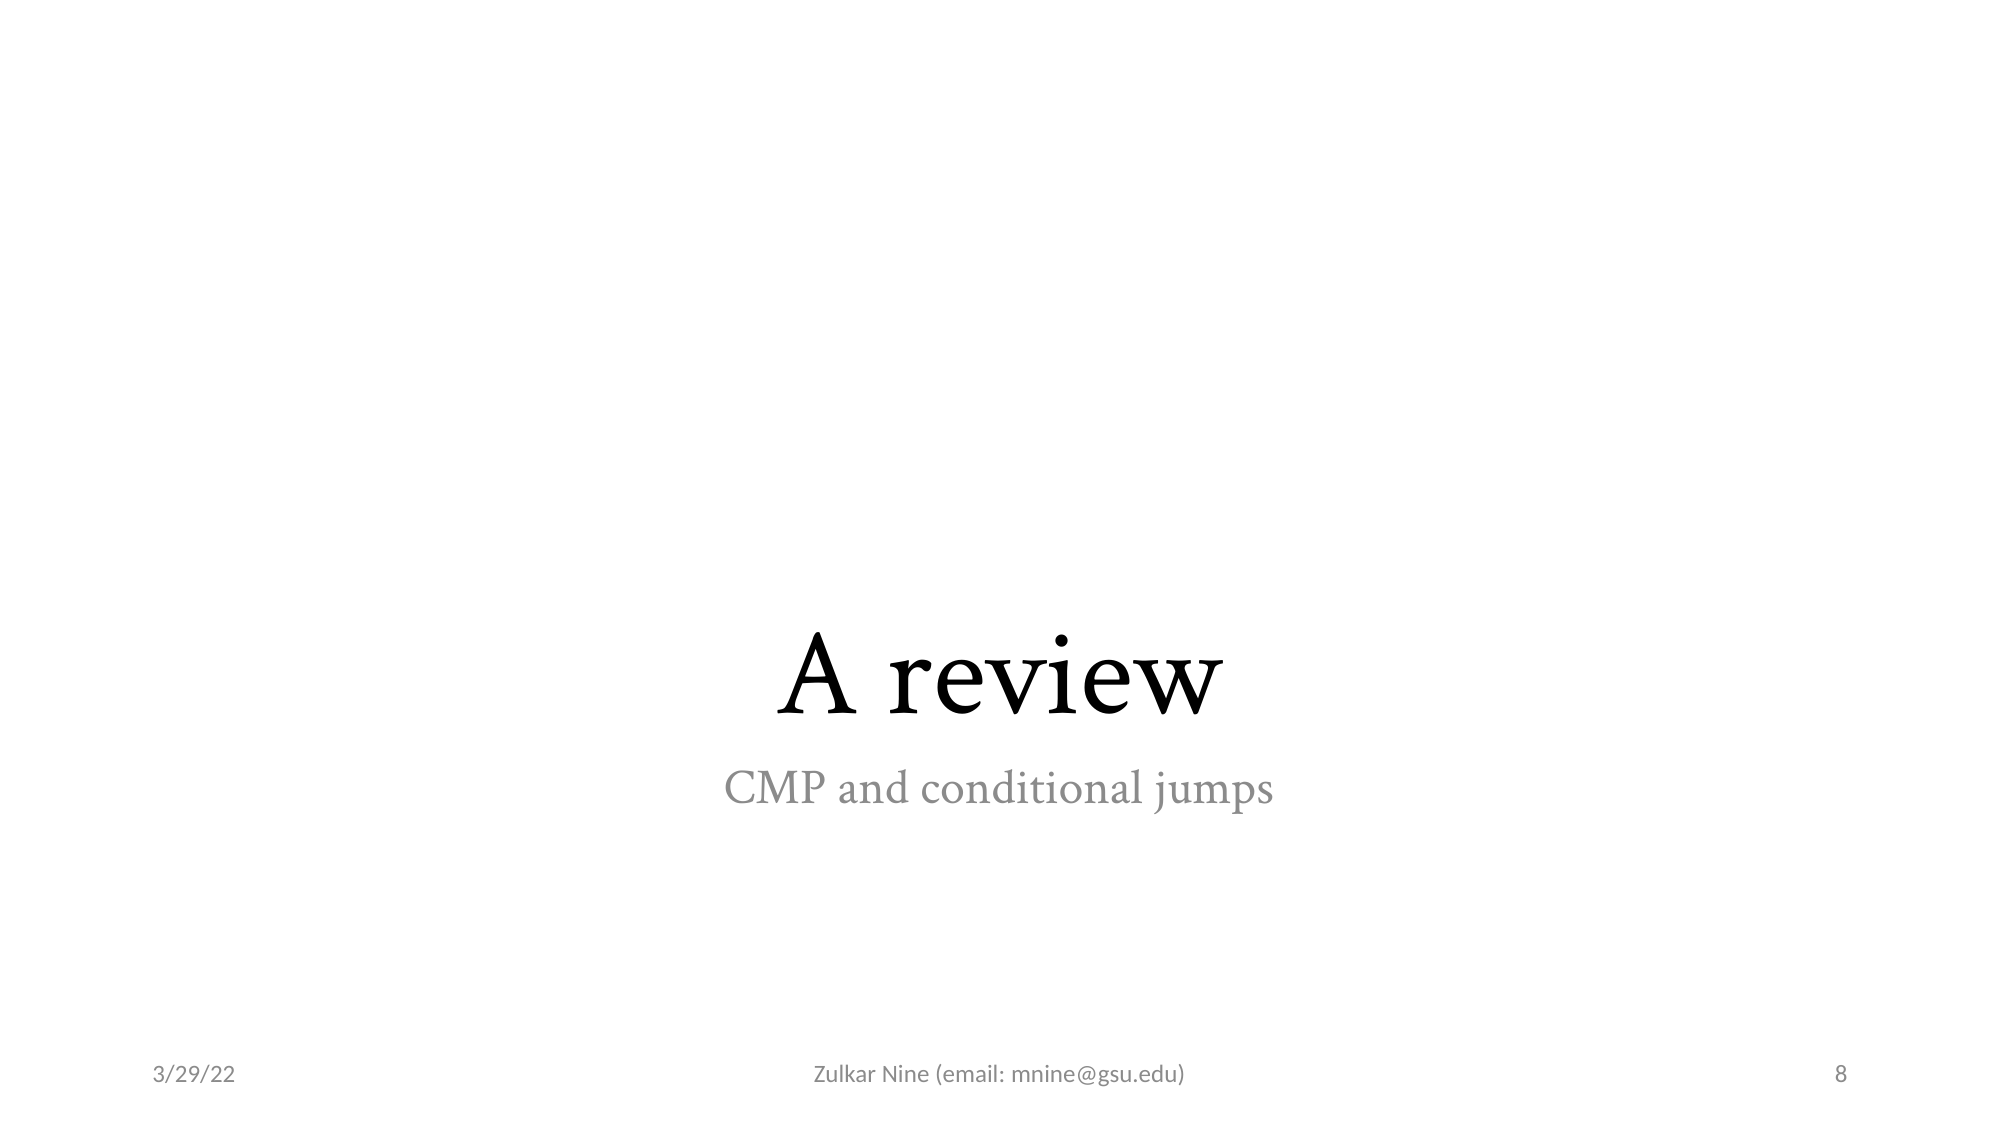

# A review
CMP and conditional jumps
3/29/22
Zulkar Nine (email: mnine@gsu.edu)
8